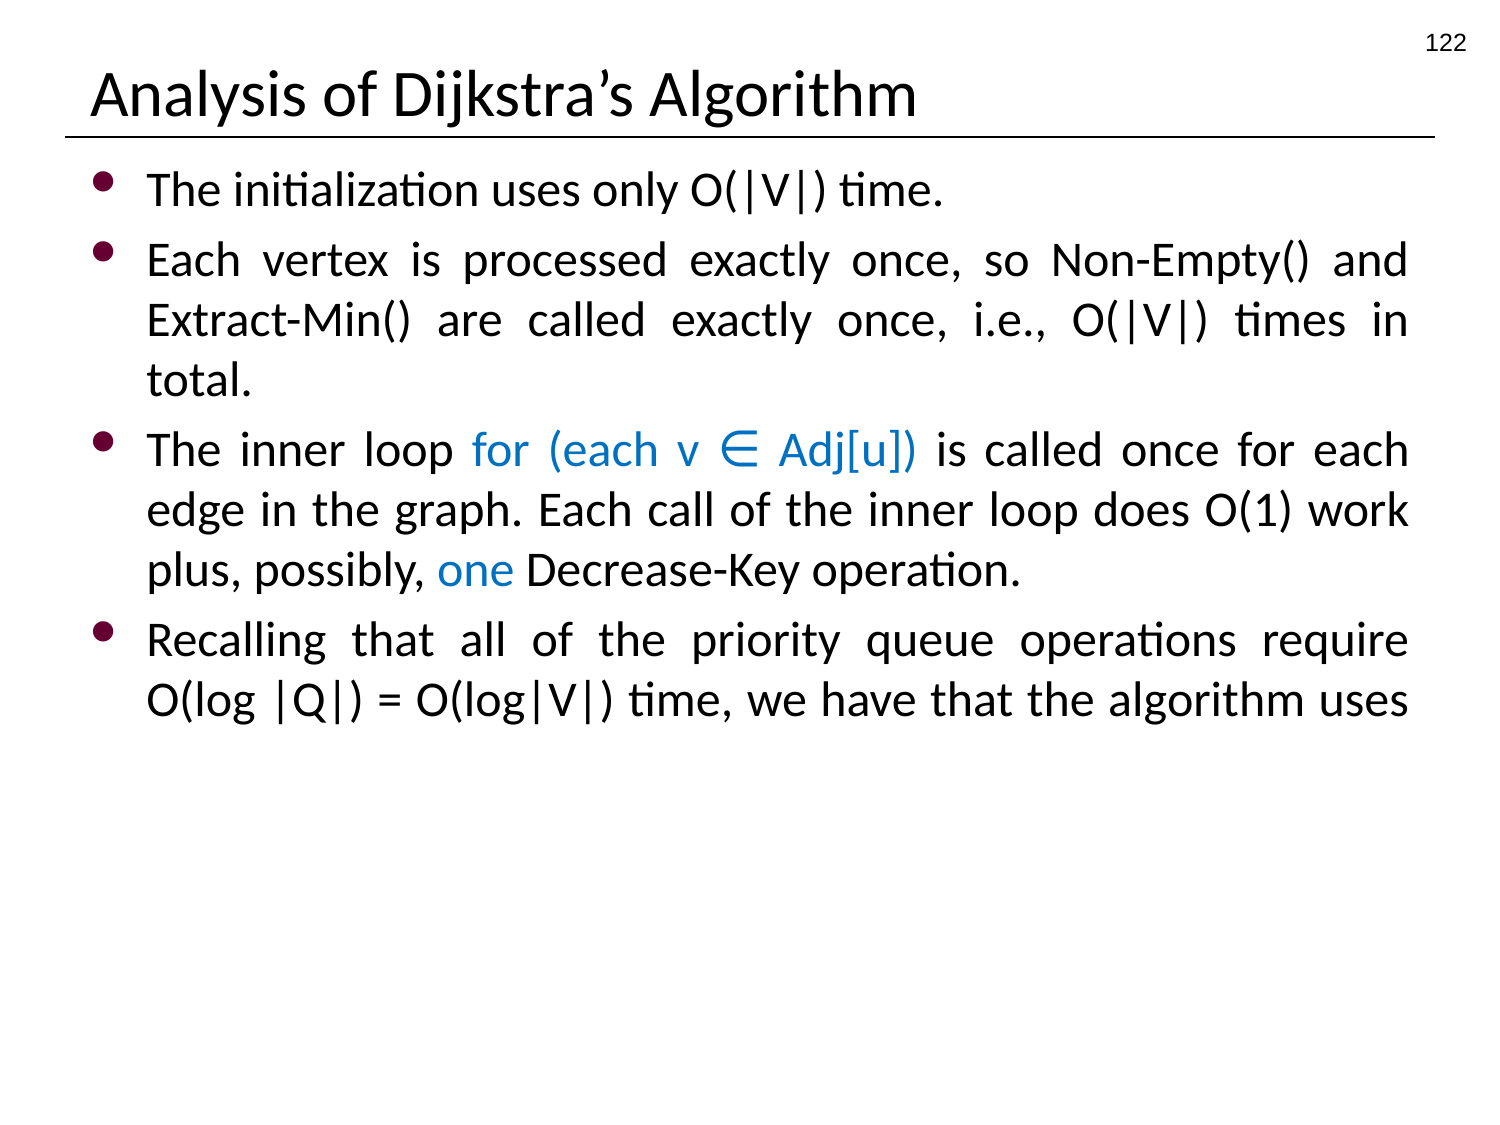

122
# Analysis of Dijkstra’s Algorithm
The initialization uses only O(|V|) time.
Each vertex is processed exactly once, so Non-Empty() and Extract-Min() are called exactly once, i.e., O(|V|) times in total.
The inner loop for (each v ∈ Adj[u]) is called once for each edge in the graph. Each call of the inner loop does O(1) work plus, possibly, one Decrease-Key operation.
Recalling that all of the priority queue operations require O(log |Q|) = O(log|V|) time, we have that the algorithm uses